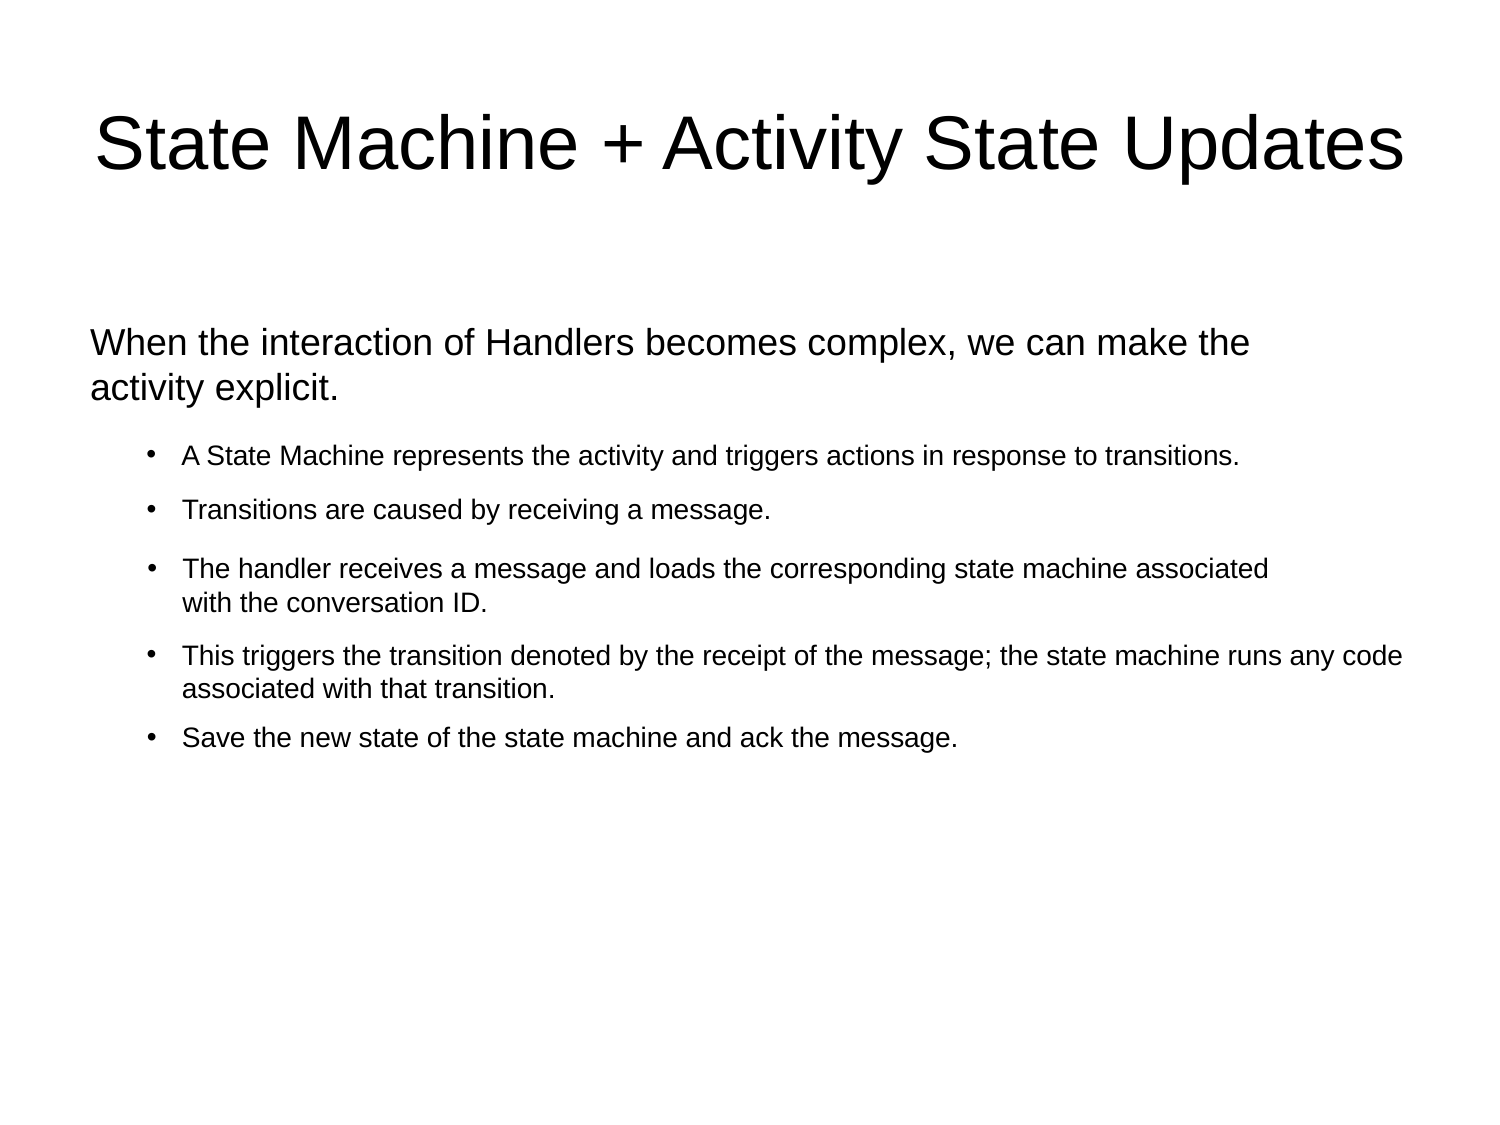

# State Machine + Activity State Updates
When the interaction of Handlers becomes complex, we can make the activity explicit.
A State Machine represents the activity and triggers actions in response to transitions.
Transitions are caused by receiving a message.
The handler receives a message and loads the corresponding state machine associated with the conversation ID.
This triggers the transition denoted by the receipt of the message; the state machine runs any code associated with that transition.

Save the new state of the state machine and ack the message.